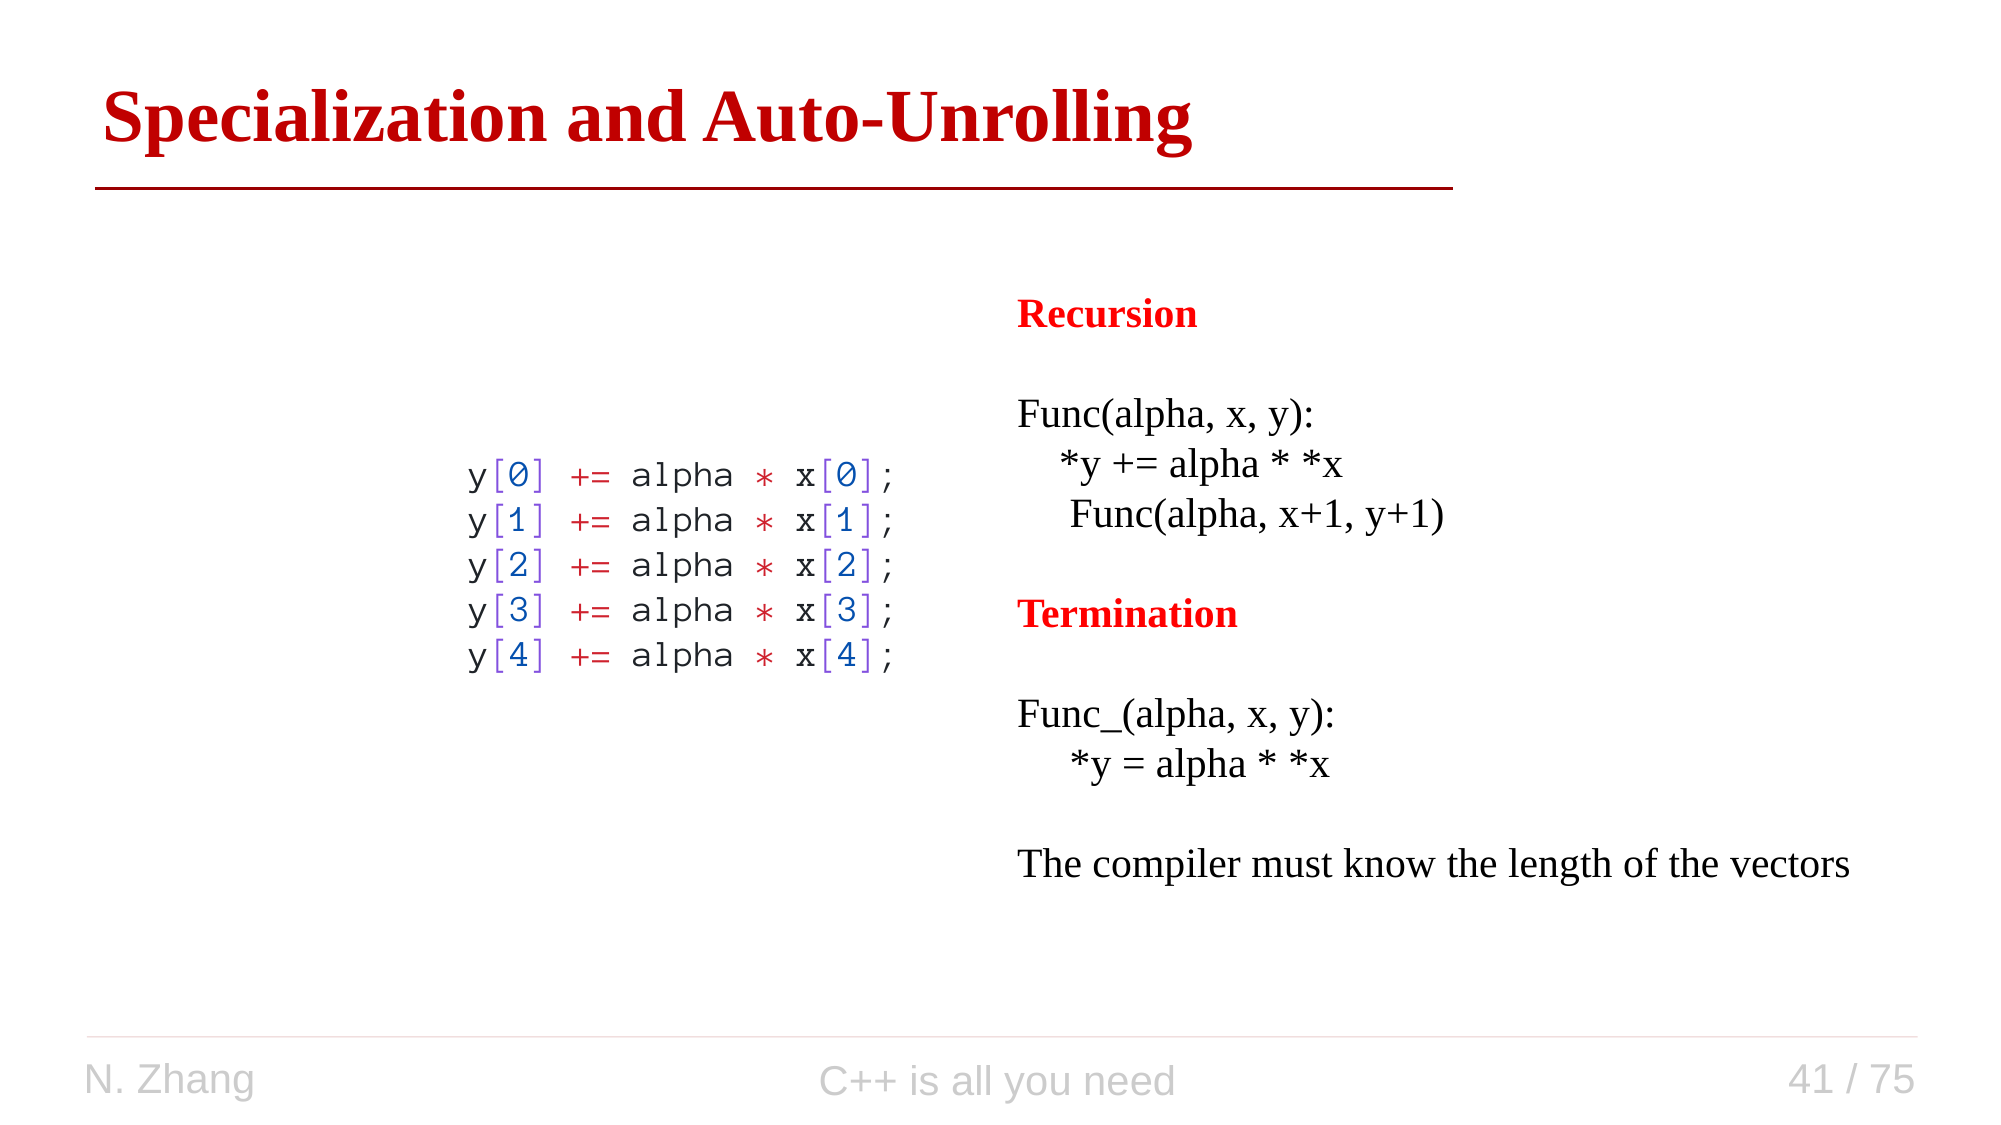

Specialization and Auto-Unrolling
Recursion

Func(alpha, x, y):
    *y += alpha * *x
     Func(alpha, x+1, y+1)

Termination

Func_(alpha, x, y):
     *y = alpha * *x

The compiler must know the length of the vectors
    y[0] += alpha * x[0];
    y[1] += alpha * x[1];
    y[2] += alpha * x[2];
    y[3] += alpha * x[3];
    y[4] += alpha * x[4];
N. Zhang
41 / 75
C++ is all you need